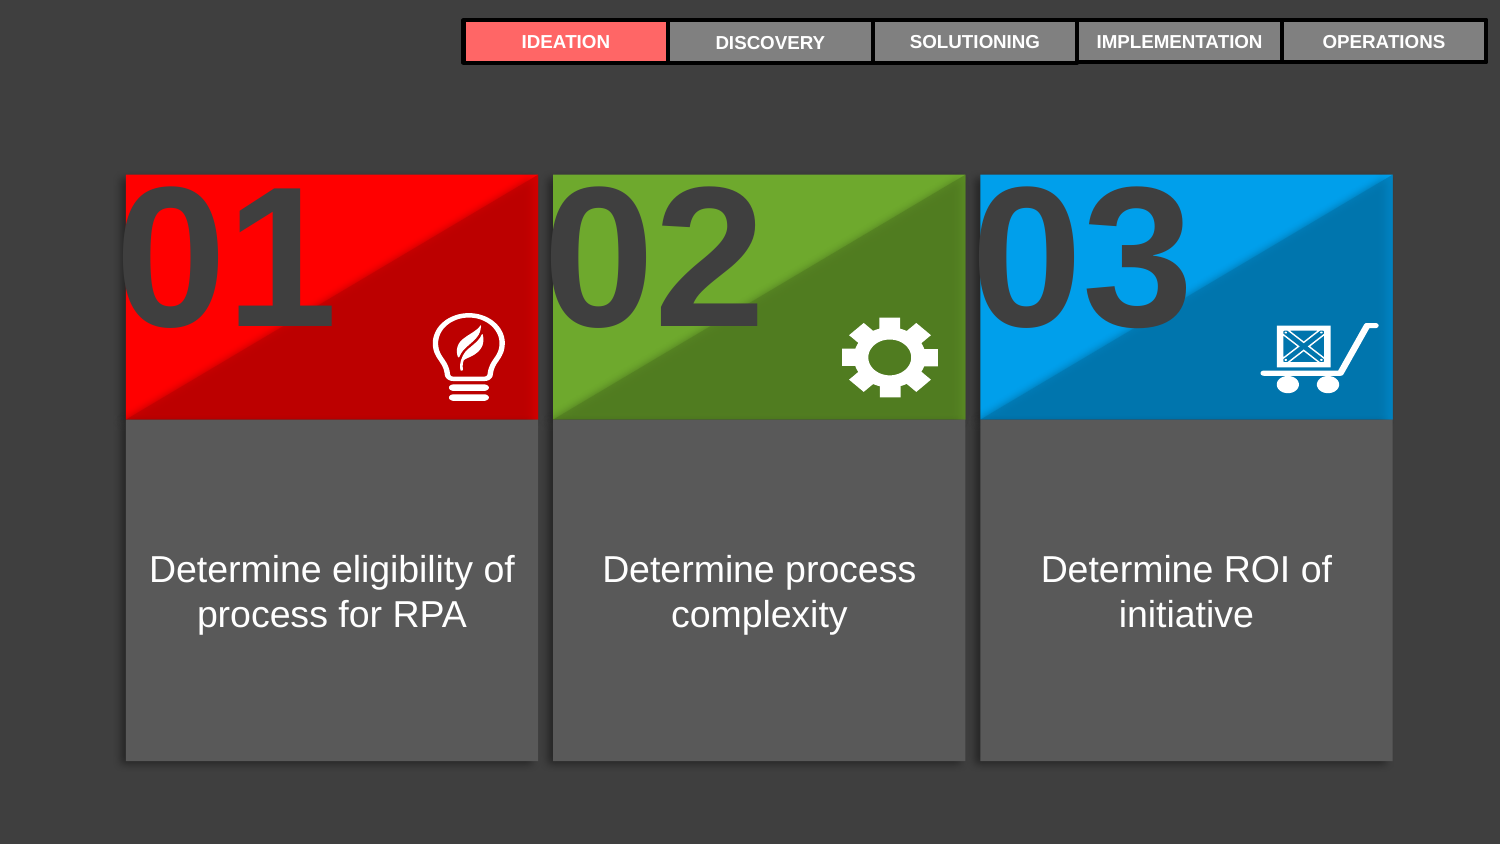

IMPLEMENTATION
OPERATIONS
IDEATION
SOLUTIONING
DISCOVERY
01
02
03

Determine eligibility of process for RPA

Determine process complexity

Determine ROI of initiative